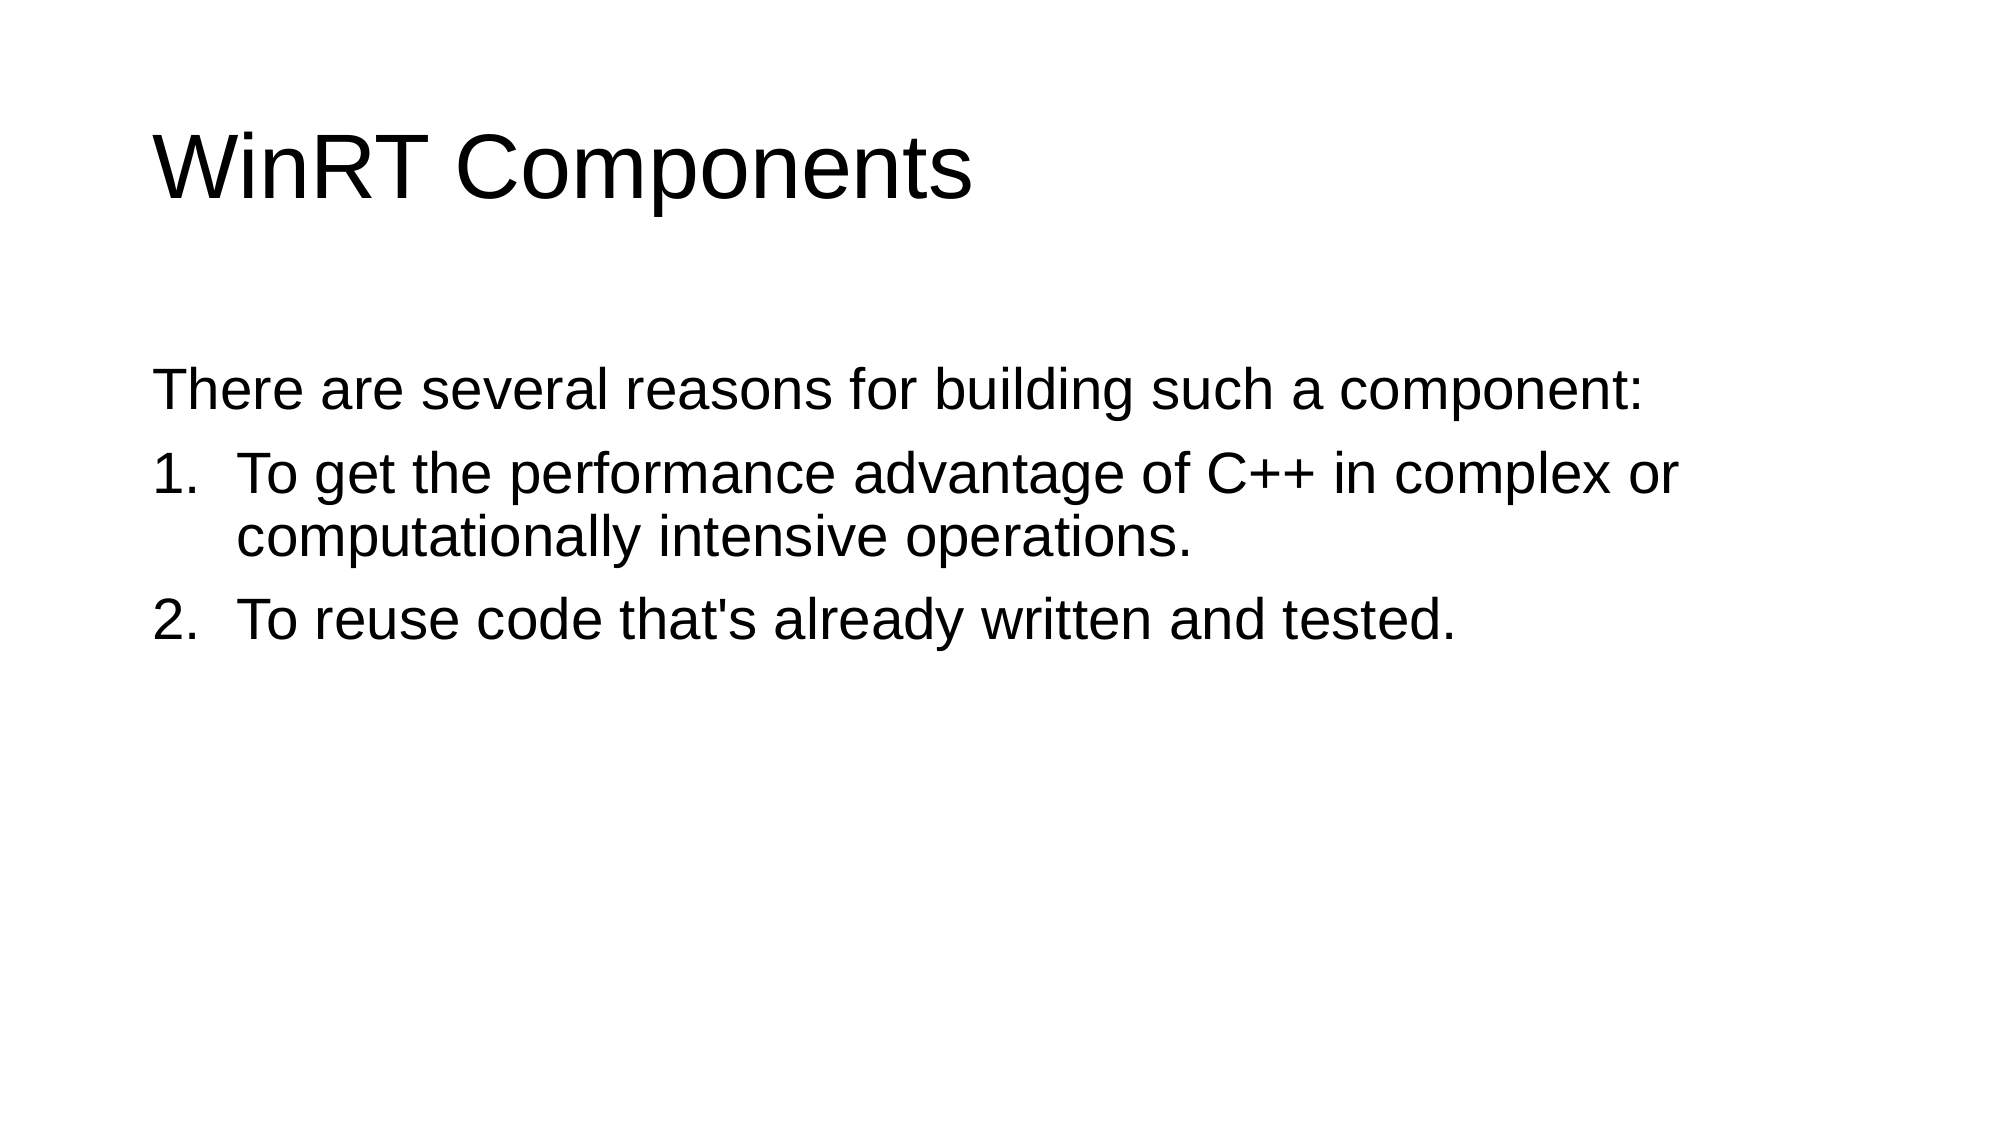

# WinRT Components
There are several reasons for building such a component:
To get the performance advantage of C++ in complex or computationally intensive operations.
To reuse code that's already written and tested.